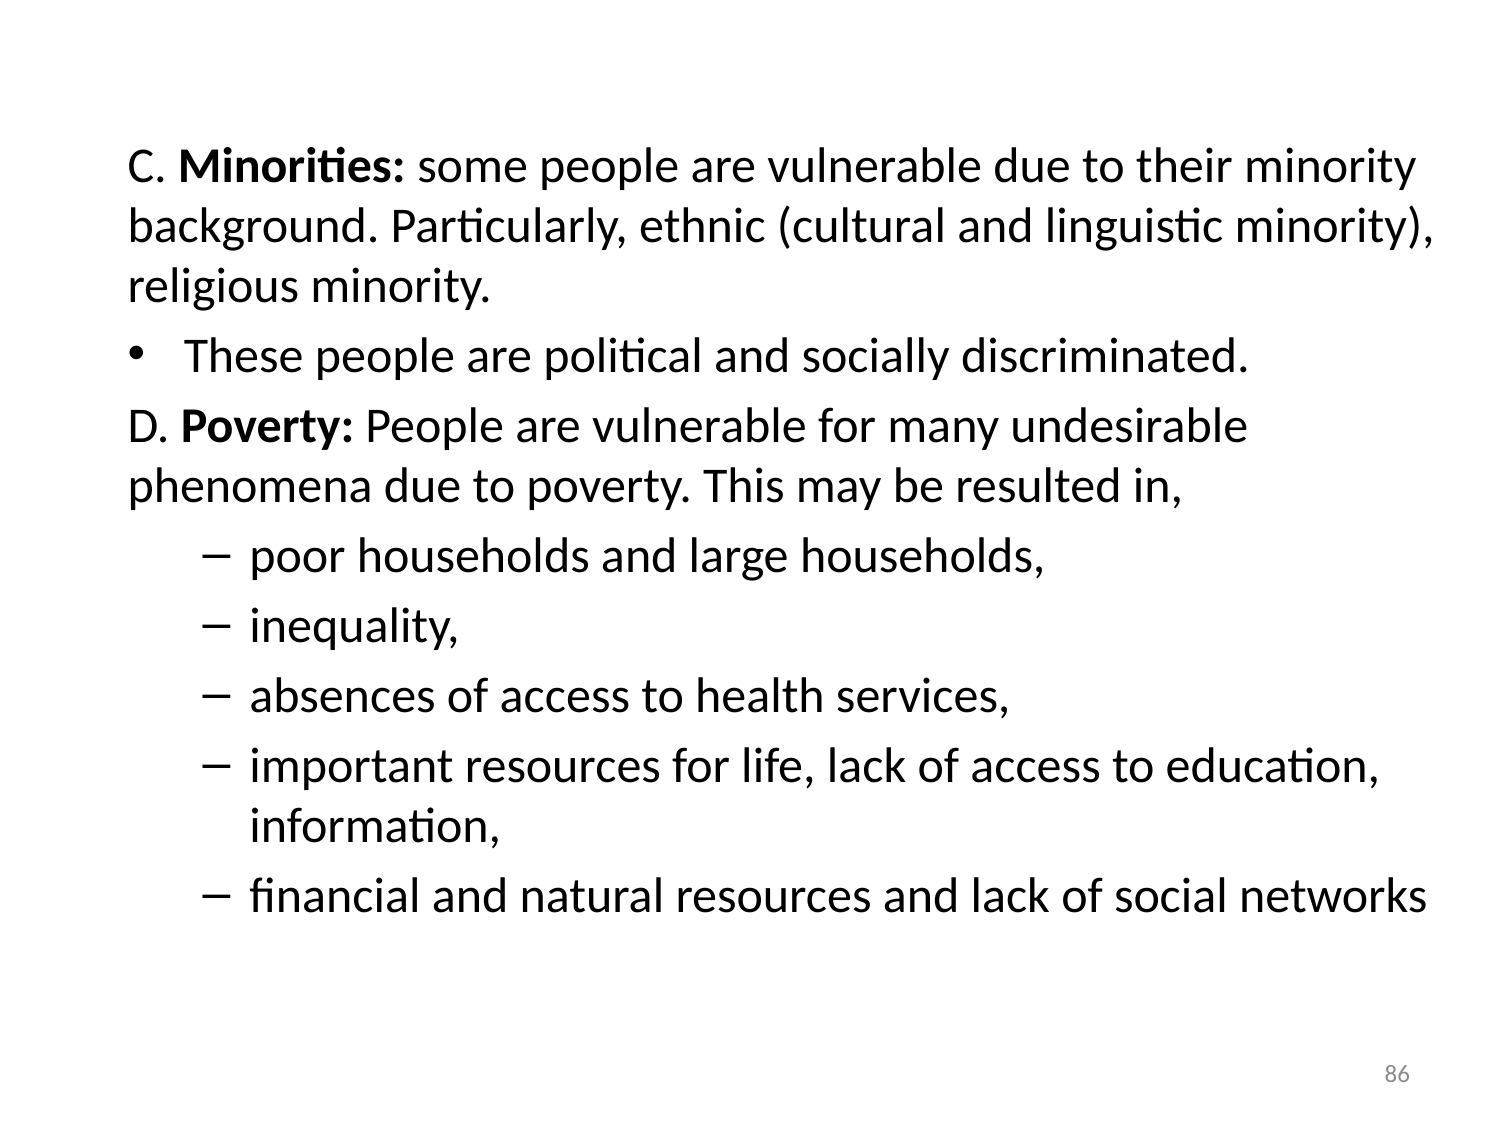

#
C. Minorities: some people are vulnerable due to their minority background. Particularly, ethnic (cultural and linguistic minority), religious minority.
These people are political and socially discriminated.
D. Poverty: People are vulnerable for many undesirable phenomena due to poverty. This may be resulted in,
poor households and large households,
inequality,
absences of access to health services,
important resources for life, lack of access to education, information,
financial and natural resources and lack of social networks

86